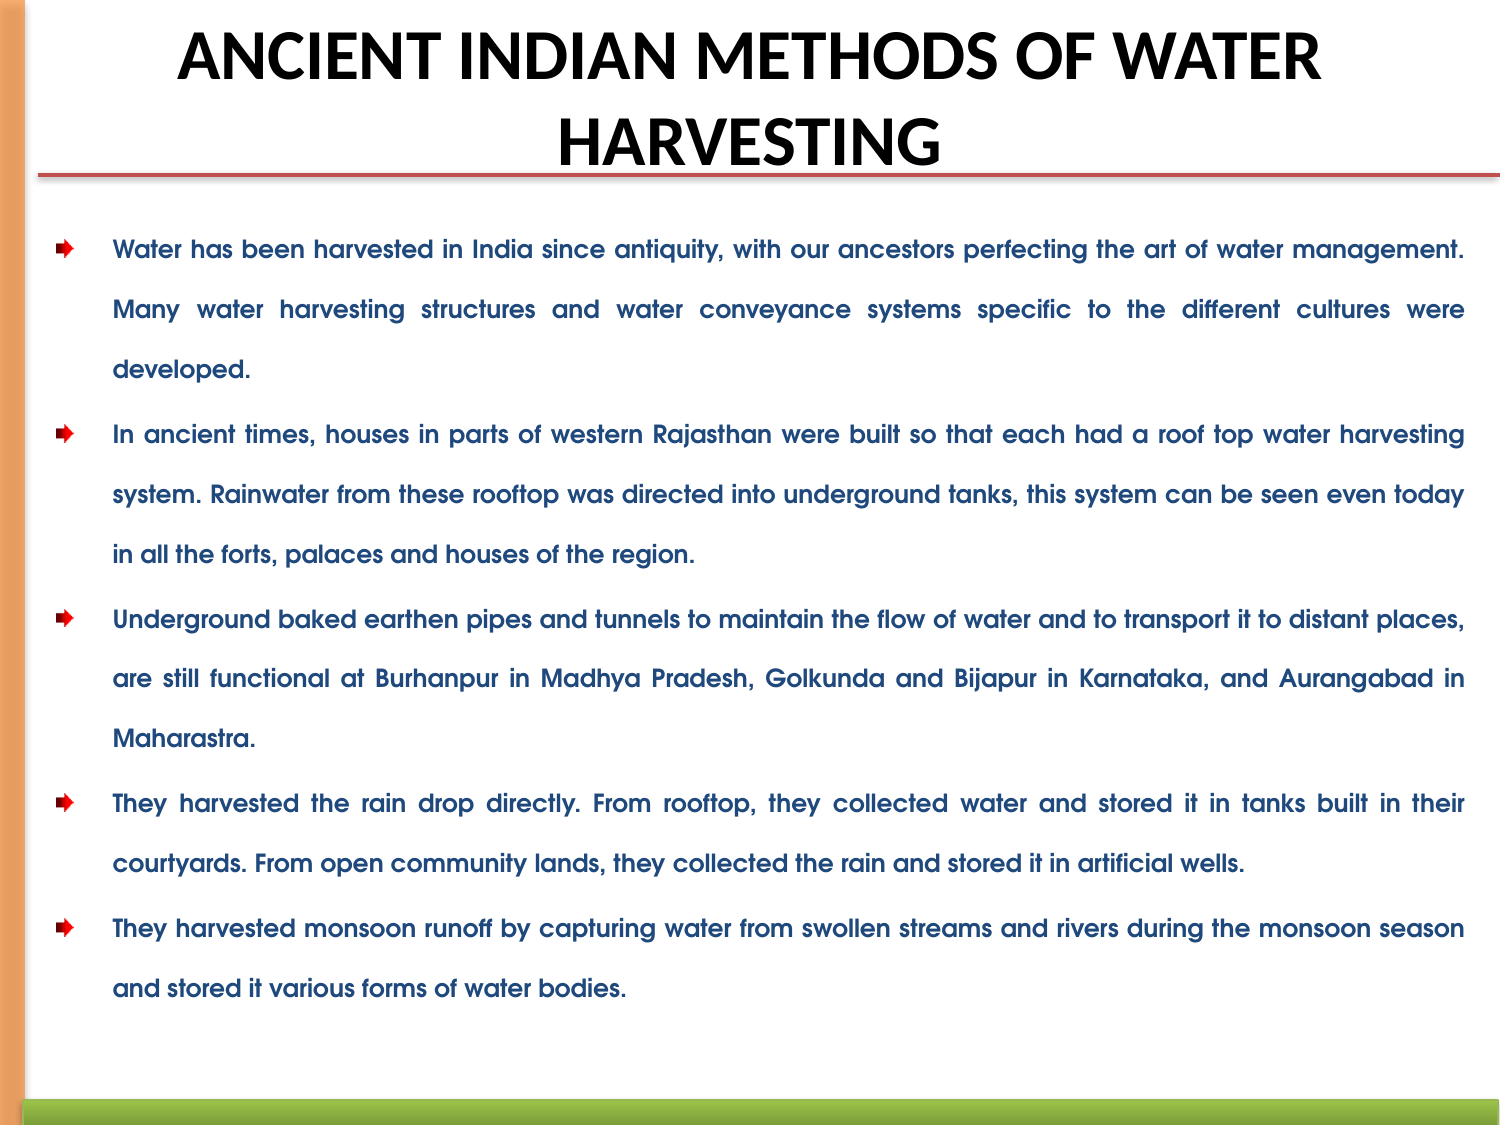

# ANCIENT INDIAN METHODS OF WATER HARVESTING
Water has been harvested in India since antiquity, with our ancestors perfecting the art of water management. Many water harvesting structures and water conveyance systems specific to the different cultures were developed.
In ancient times, houses in parts of western Rajasthan were built so that each had a roof top water harvesting system. Rainwater from these rooftop was directed into underground tanks, this system can be seen even today in all the forts, palaces and houses of the region.
Underground baked earthen pipes and tunnels to maintain the flow of water and to transport it to distant places, are still functional at Burhanpur in Madhya Pradesh, Golkunda and Bijapur in Karnataka, and Aurangabad in Maharastra.
They harvested the rain drop directly. From rooftop, they collected water and stored it in tanks built in their courtyards. From open community lands, they collected the rain and stored it in artificial wells.
They harvested monsoon runoff by capturing water from swollen streams and rivers during the monsoon season and stored it various forms of water bodies.